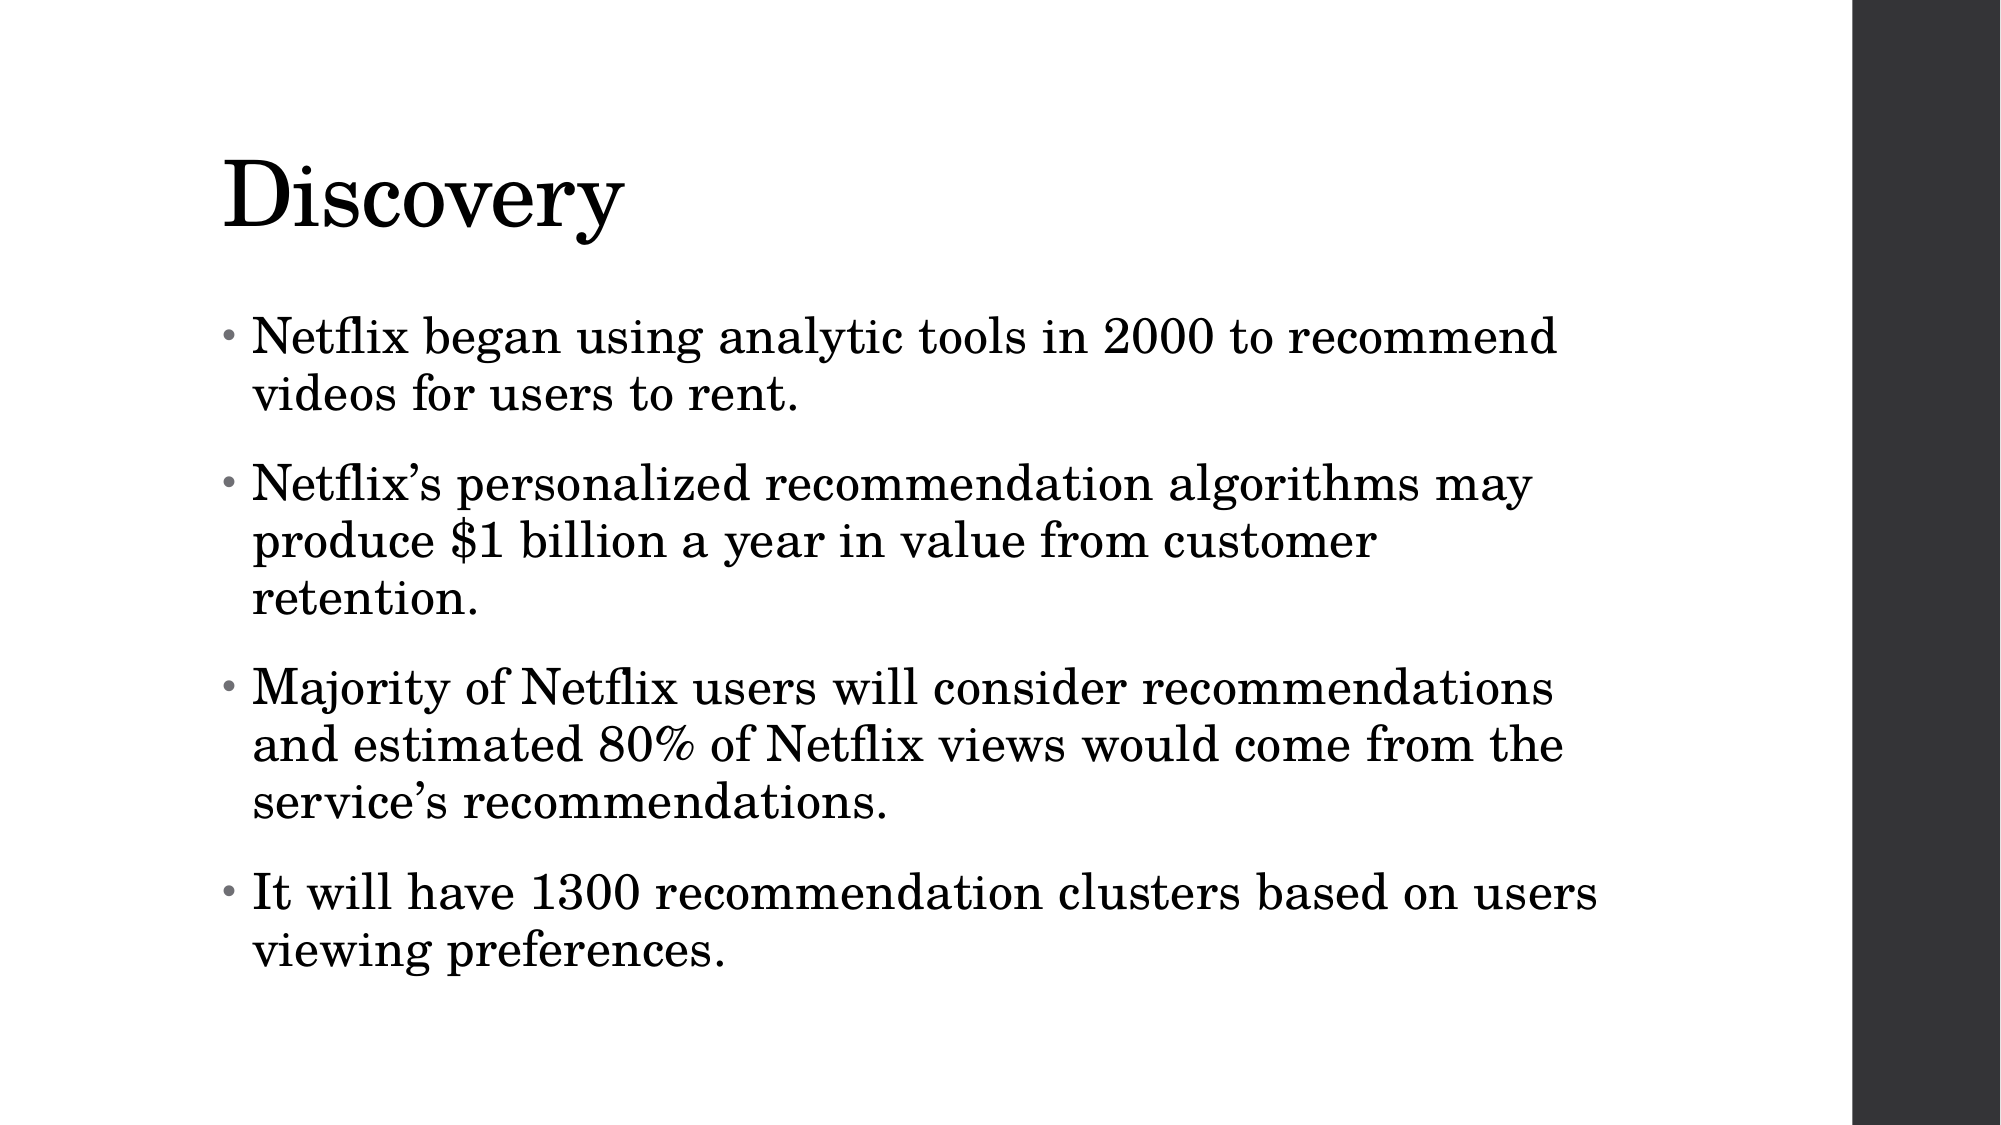

# Discovery
Netflix began using analytic tools in 2000 to recommend videos for users to rent.
Netflix’s personalized recommendation algorithms may produce $1 billion a year in value from customer retention.
Majority of Netflix users will consider recommendations and estimated 80% of Netflix views would come from the service’s recommendations.
It will have 1300 recommendation clusters based on users viewing preferences.